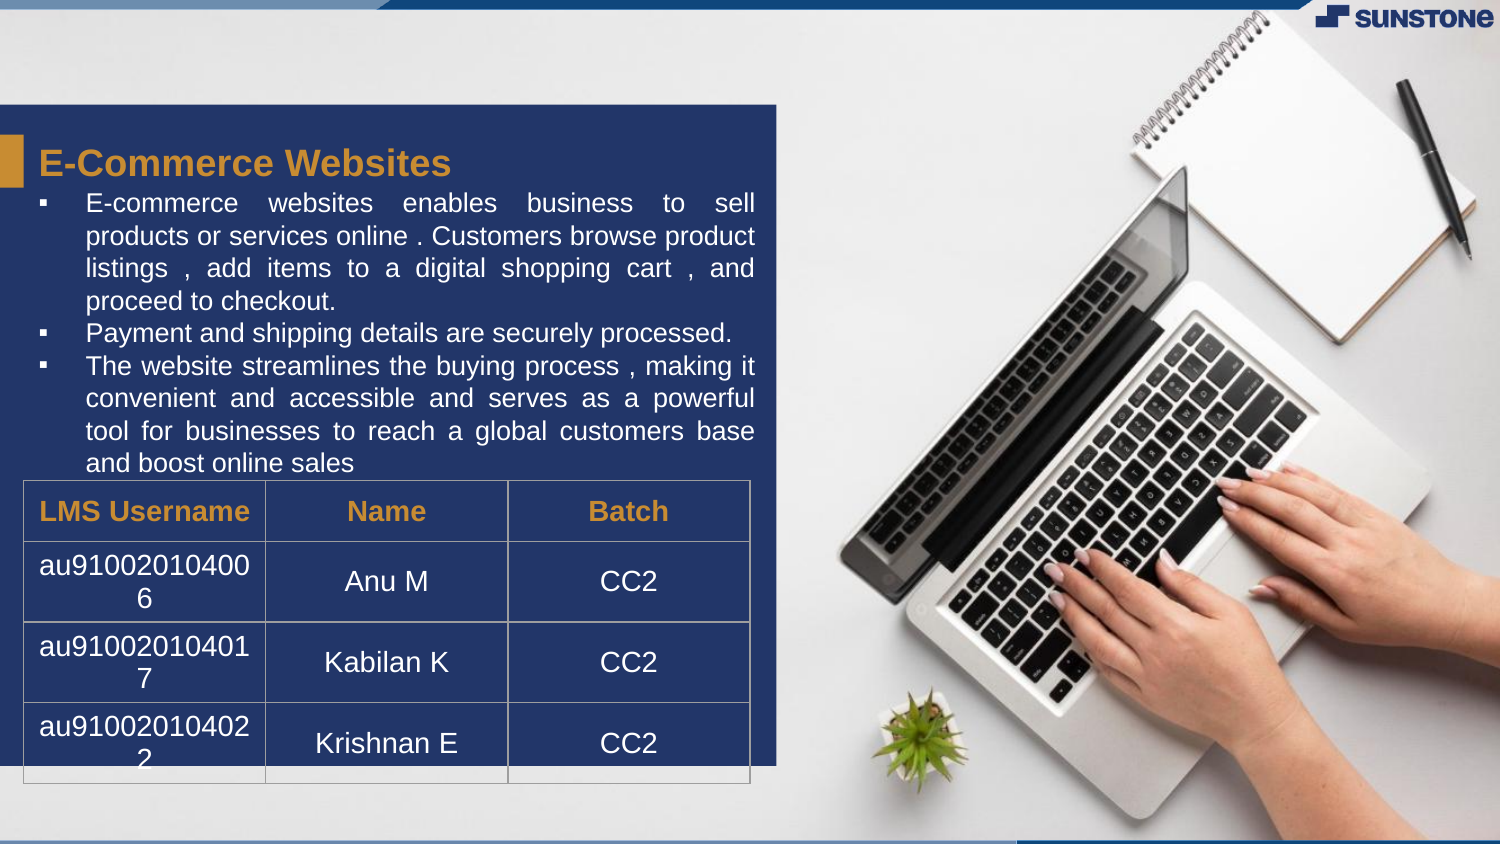

# E-Commerce Websites
E-commerce websites enables business to sell products or services online . Customers browse product listings , add items to a digital shopping cart , and proceed to checkout.
Payment and shipping details are securely processed.
The website streamlines the buying process , making it convenient and accessible and serves as a powerful tool for businesses to reach a global customers base and boost online sales
| LMS Username | Name | Batch |
| --- | --- | --- |
| au910020104006 | Anu M | CC2 |
| au910020104017 | Kabilan K | CC2 |
| au910020104022 | Krishnan E | CC2 |